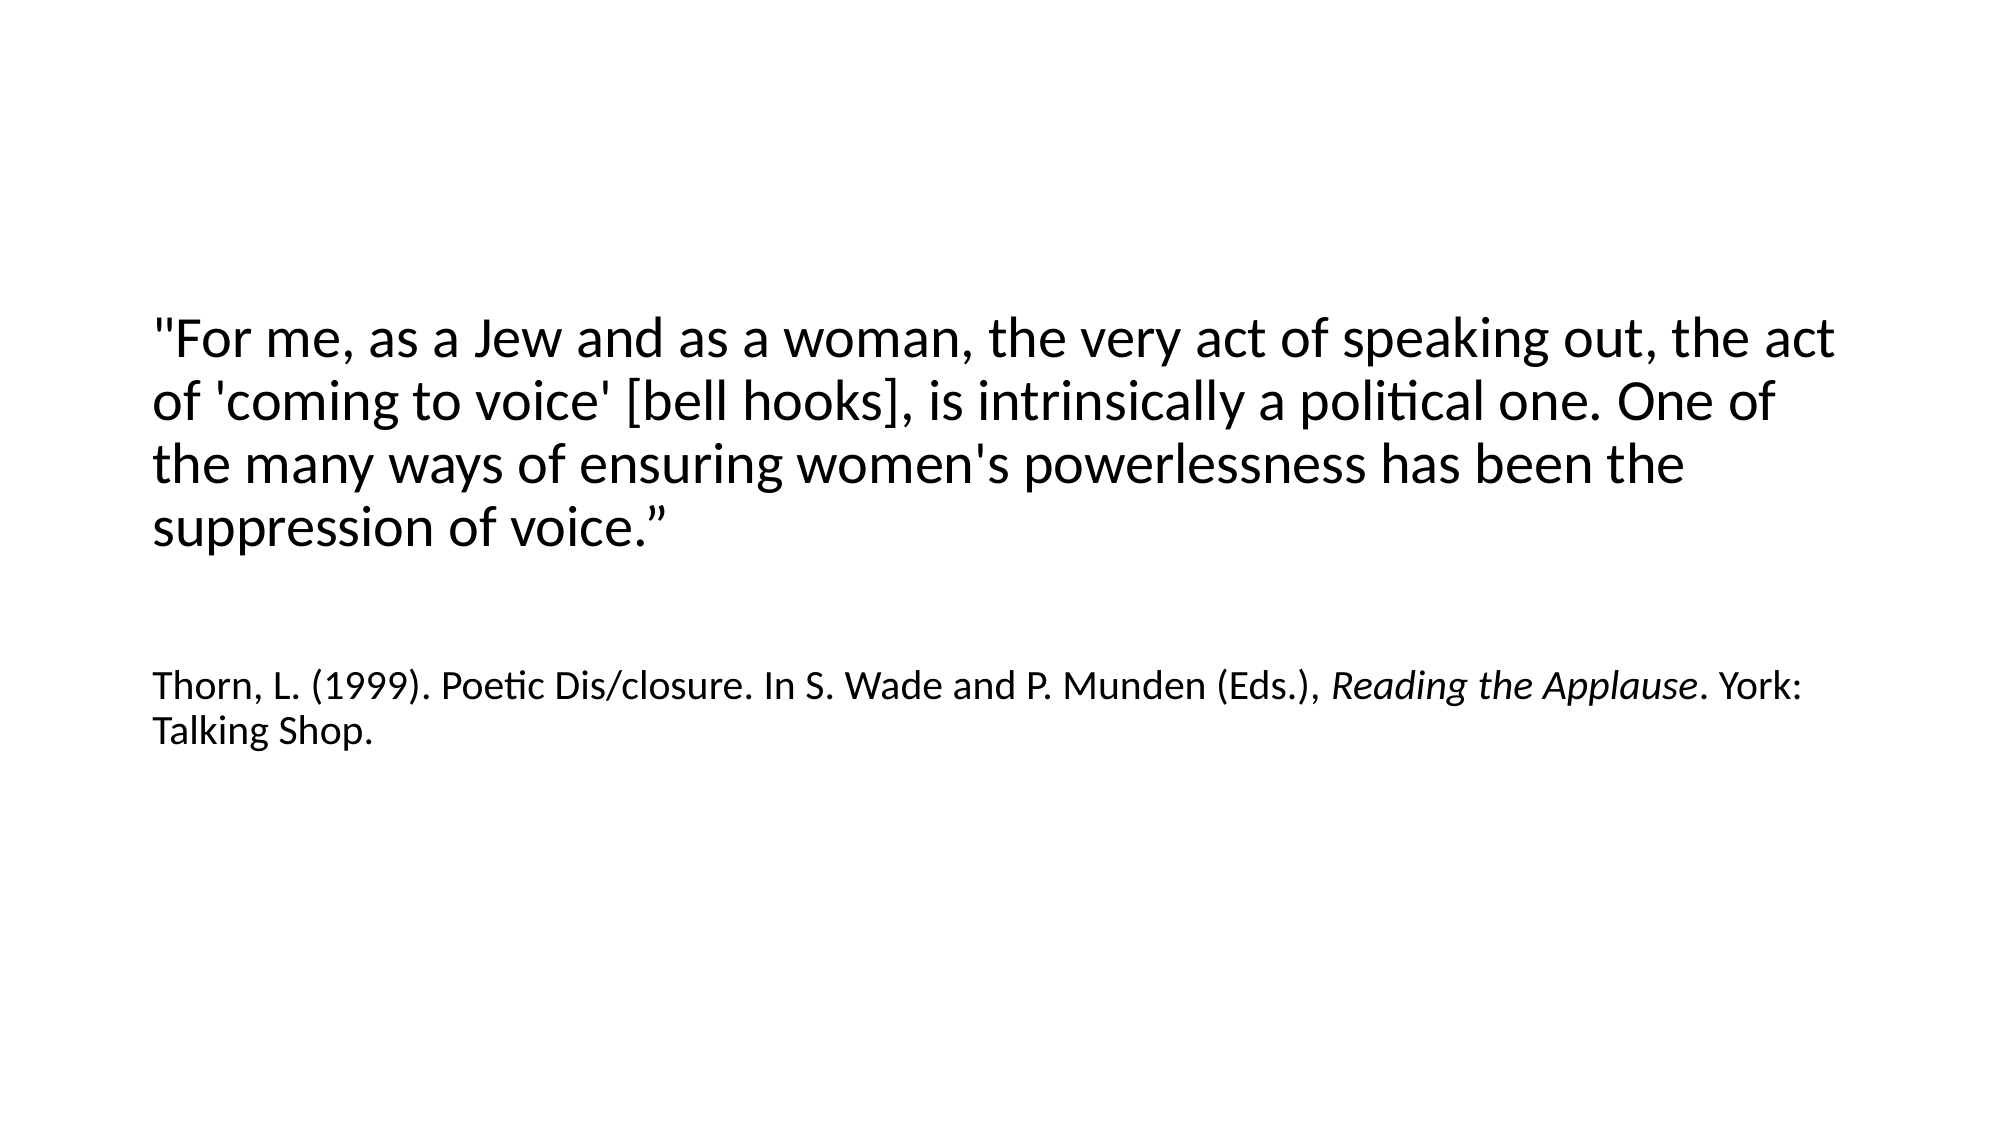

#
"For me, as a Jew and as a woman, the very act of speaking out, the act of 'coming to voice' [bell hooks], is intrinsically a political one. One of the many ways of ensuring women's powerlessness has been the suppression of voice.”

Thorn, L. (1999). Poetic Dis/closure. In S. Wade and P. Munden (Eds.), Reading the Applause. York: Talking Shop.